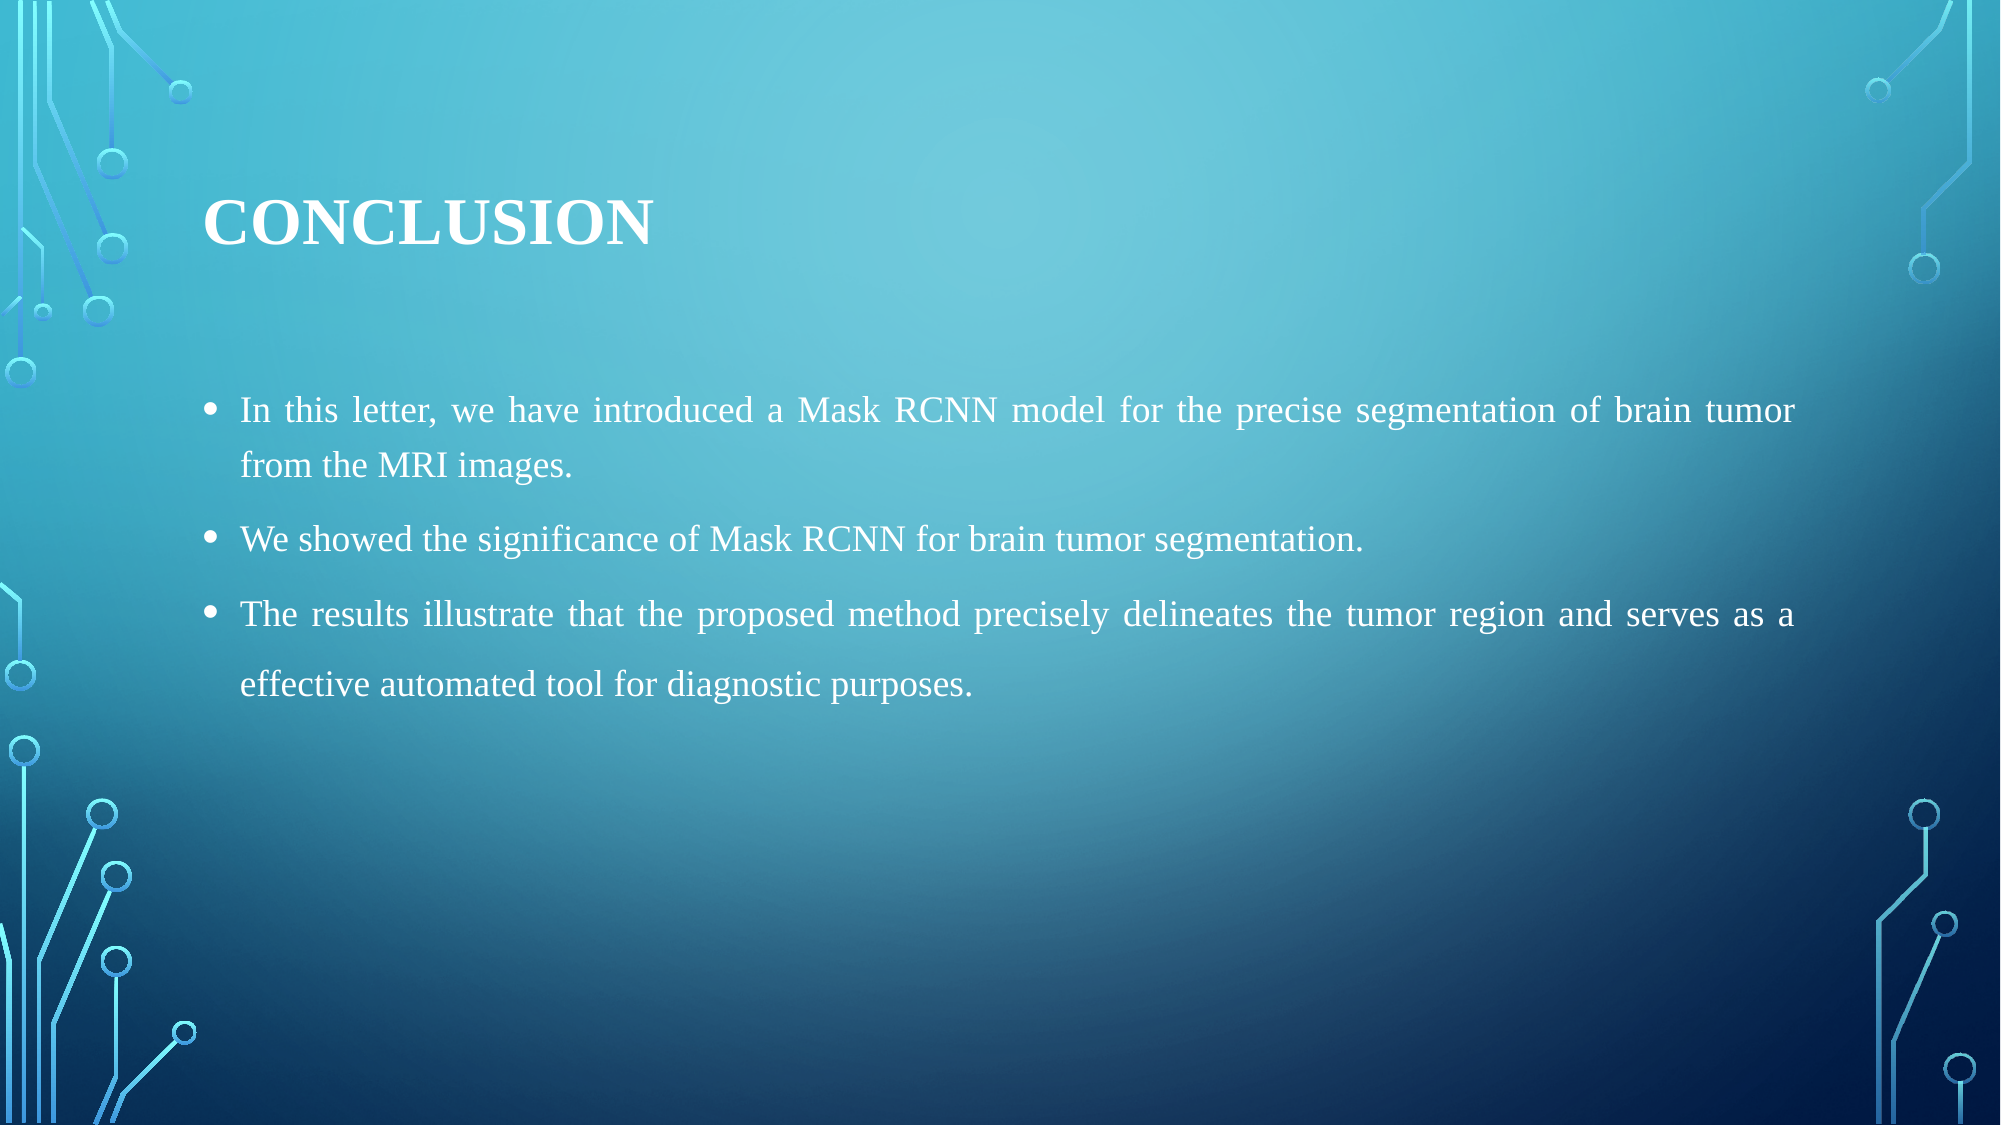

# CONCLUSION
In this letter, we have introduced a Mask RCNN model for the precise segmentation of brain tumor from the MRI images.
We showed the significance of Mask RCNN for brain tumor segmentation.
The results illustrate that the proposed method precisely delineates the tumor region and serves as a effective automated tool for diagnostic purposes.